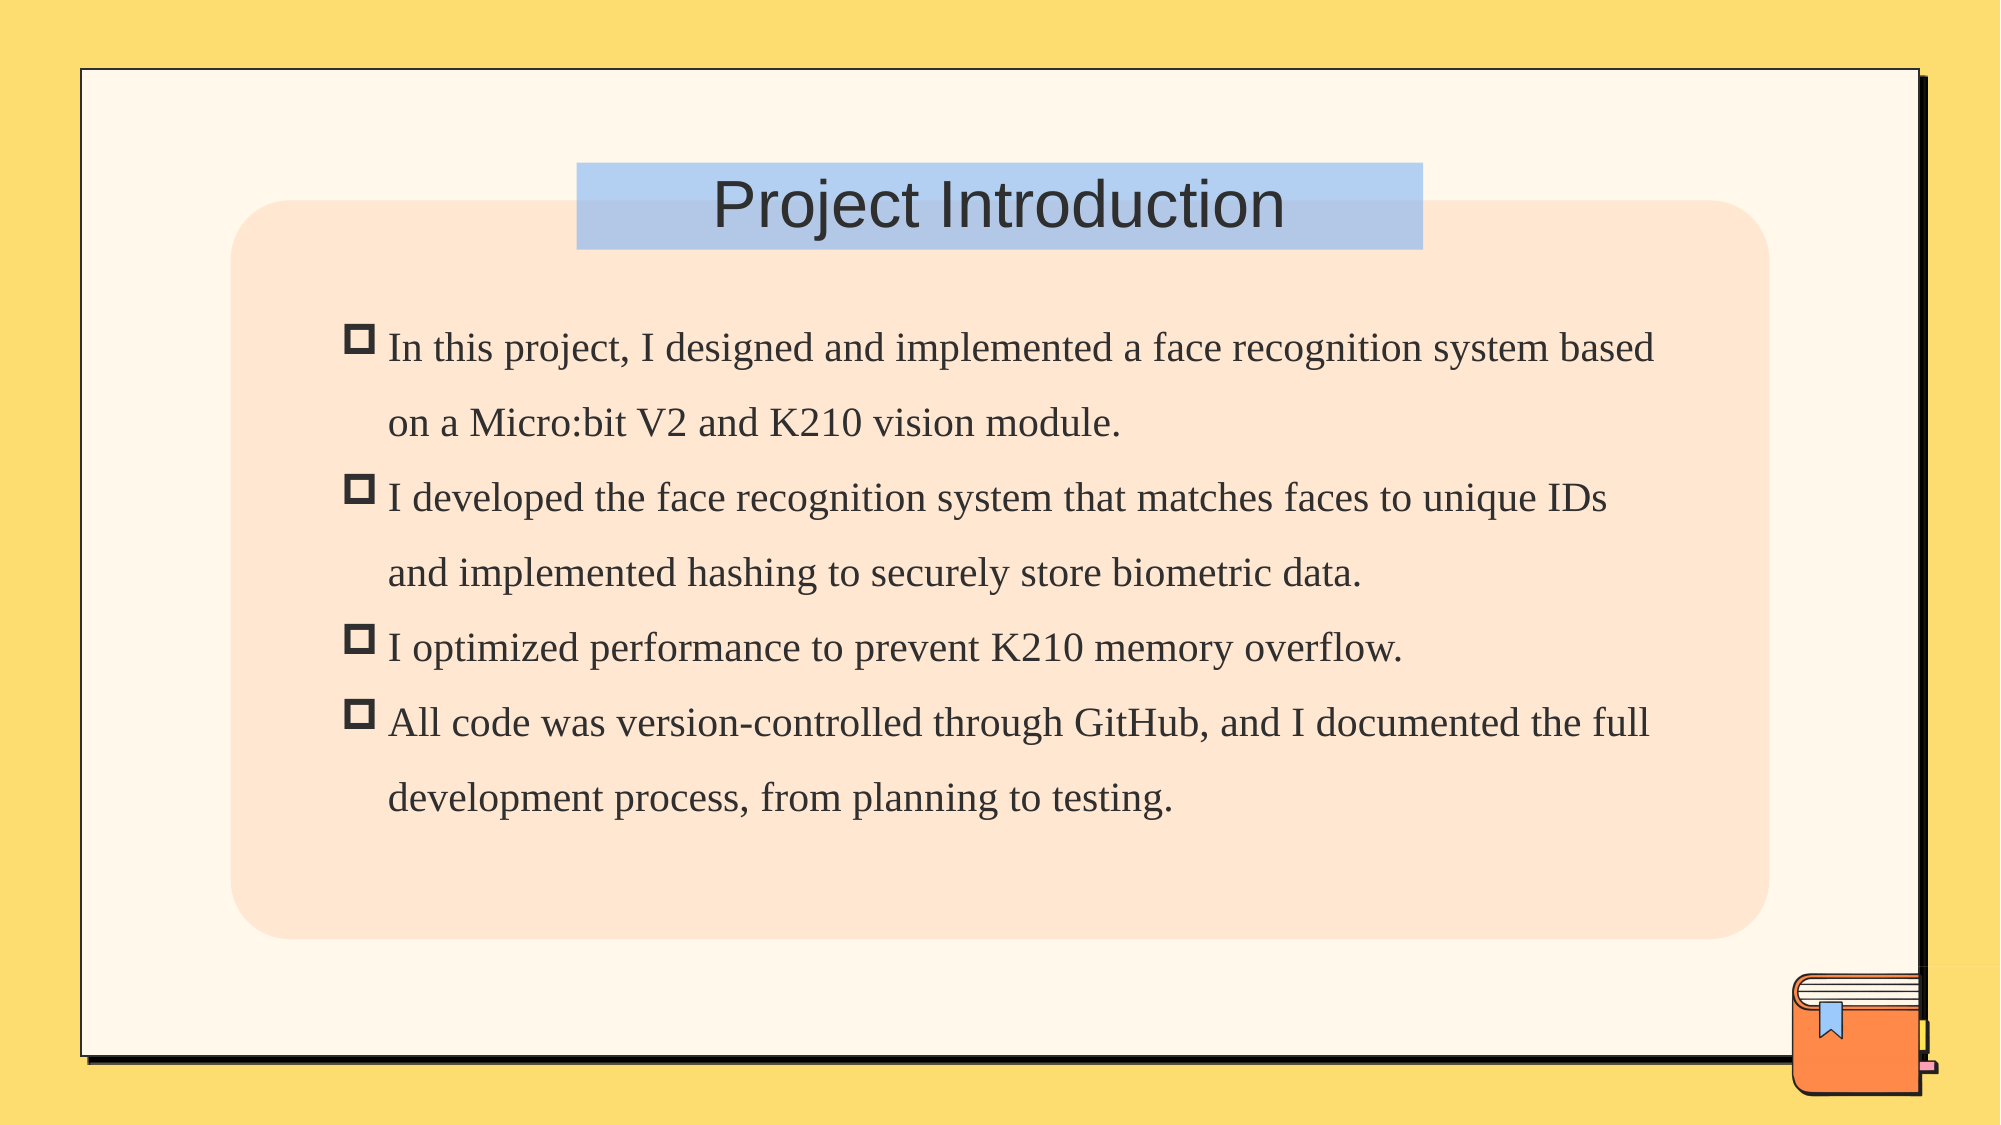

Project Introduction

In this project, I designed and implemented a face recognition system based on a Micro:bit V2​​ and ​​K210 vision module​.
I developed the ​​face recognition system​​ that matches faces to unique IDs and implemented ​​hashing​​ to securely store biometric data.
I optimized performance to prevent ​​K210 memory overflow.
All code was version-controlled through GitHub, and I documented the full development process, from planning to testing.
4